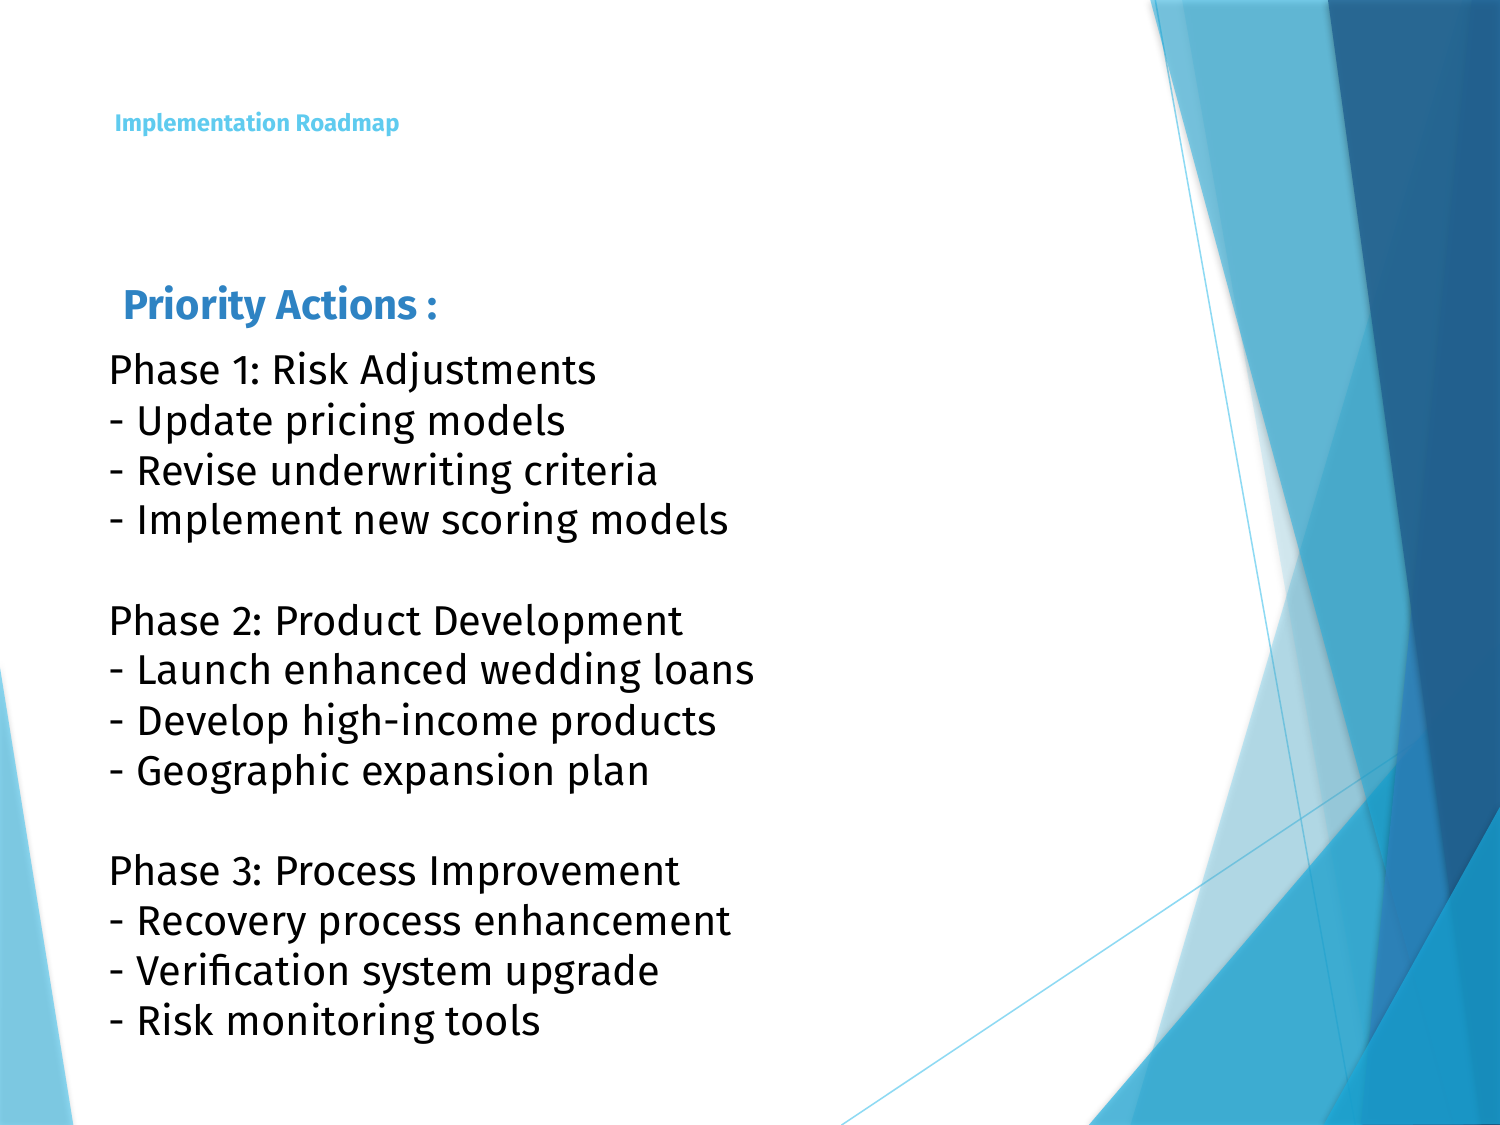

# Implementation Roadmap
Priority Actions :
Phase 1: Risk Adjustments
- Update pricing models
- Revise underwriting criteria
- Implement new scoring models

Phase 2: Product Development
- Launch enhanced wedding loans
- Develop high-income products
- Geographic expansion plan

Phase 3: Process Improvement
- Recovery process enhancement
- Verification system upgrade
- Risk monitoring tools